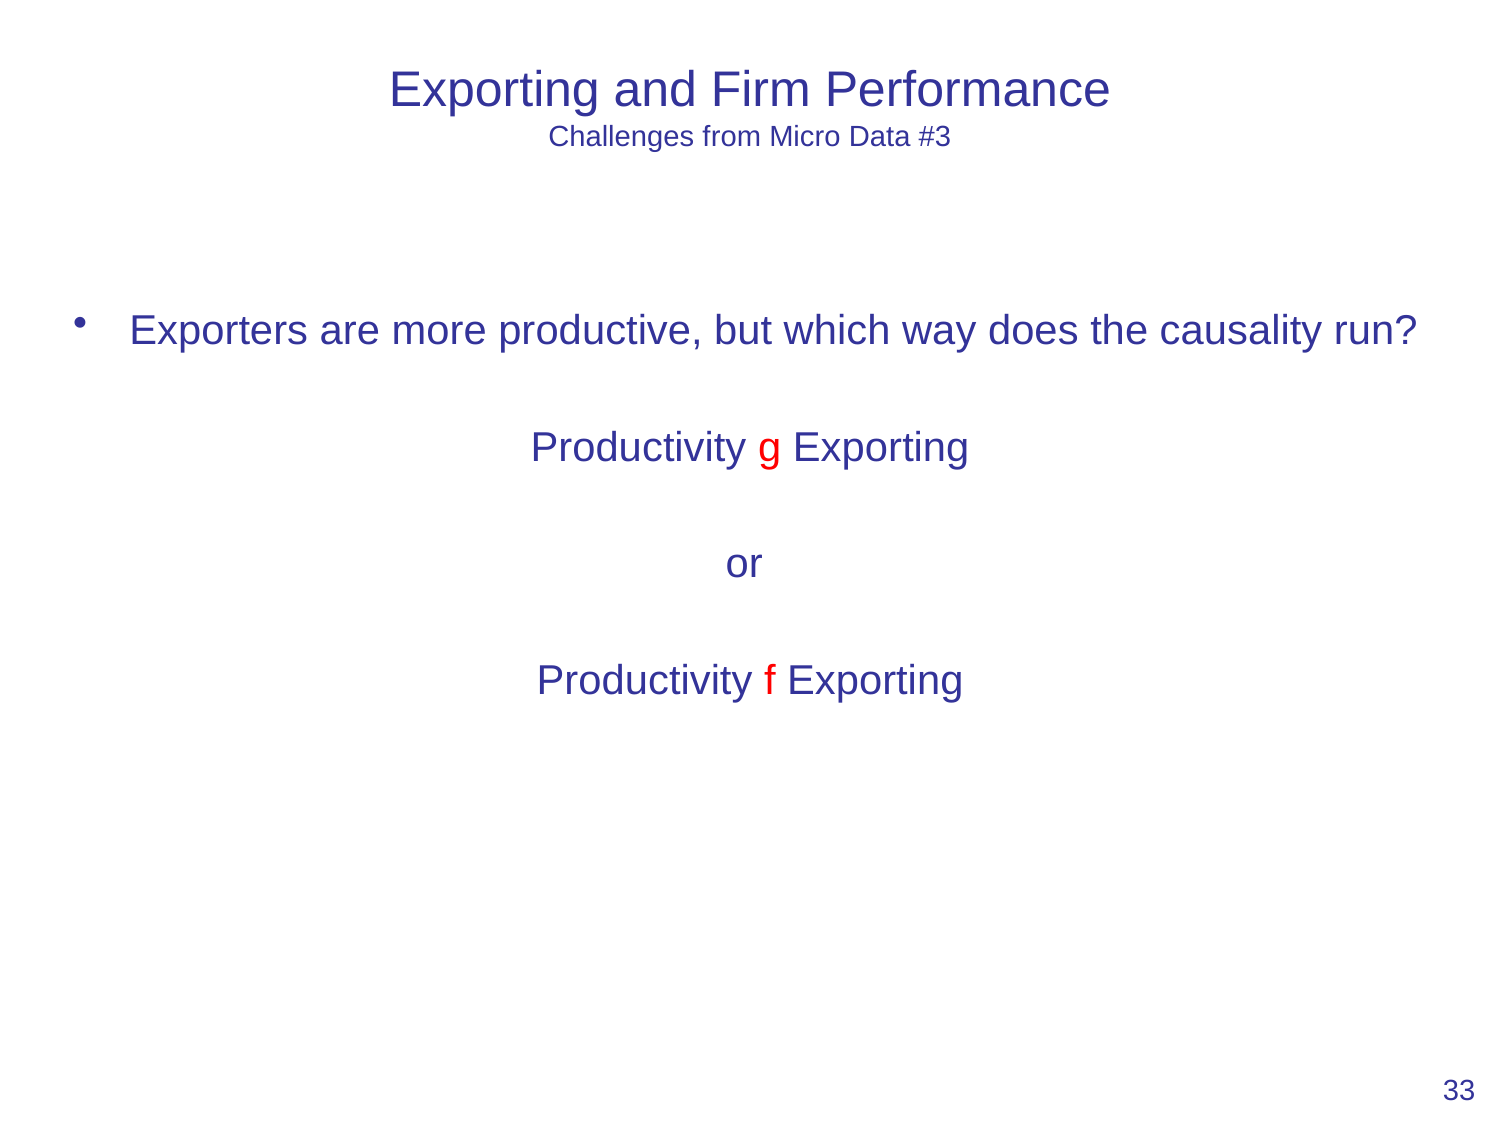

# Exporting and Firm Performance Challenges from Micro Data #3

Exporters are more productive, but which way does the causality run?

Productivity g Exporting

or

Productivity f Exporting

33